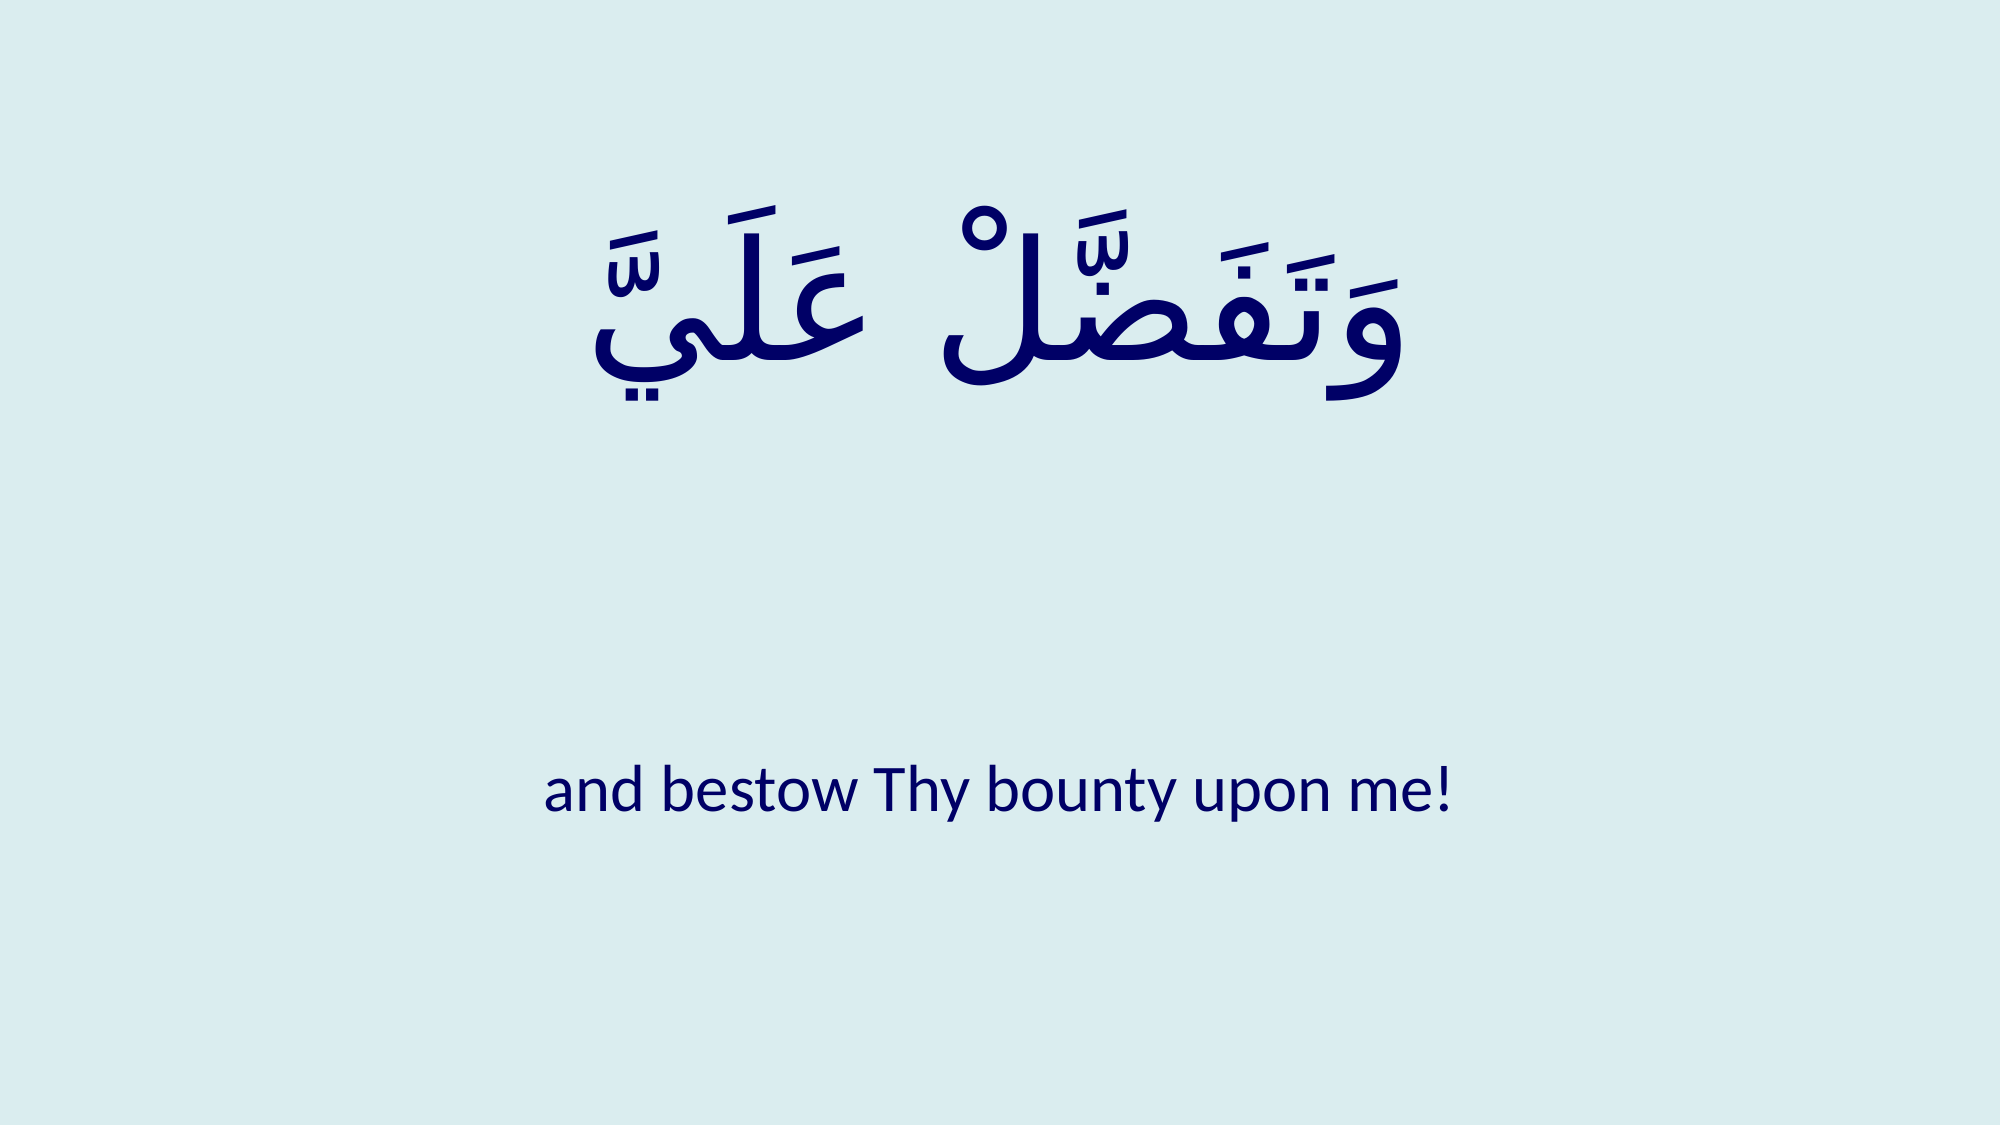

# وَتَفَضَّلْ عَلَيَّ
and bestow Thy bounty upon me!